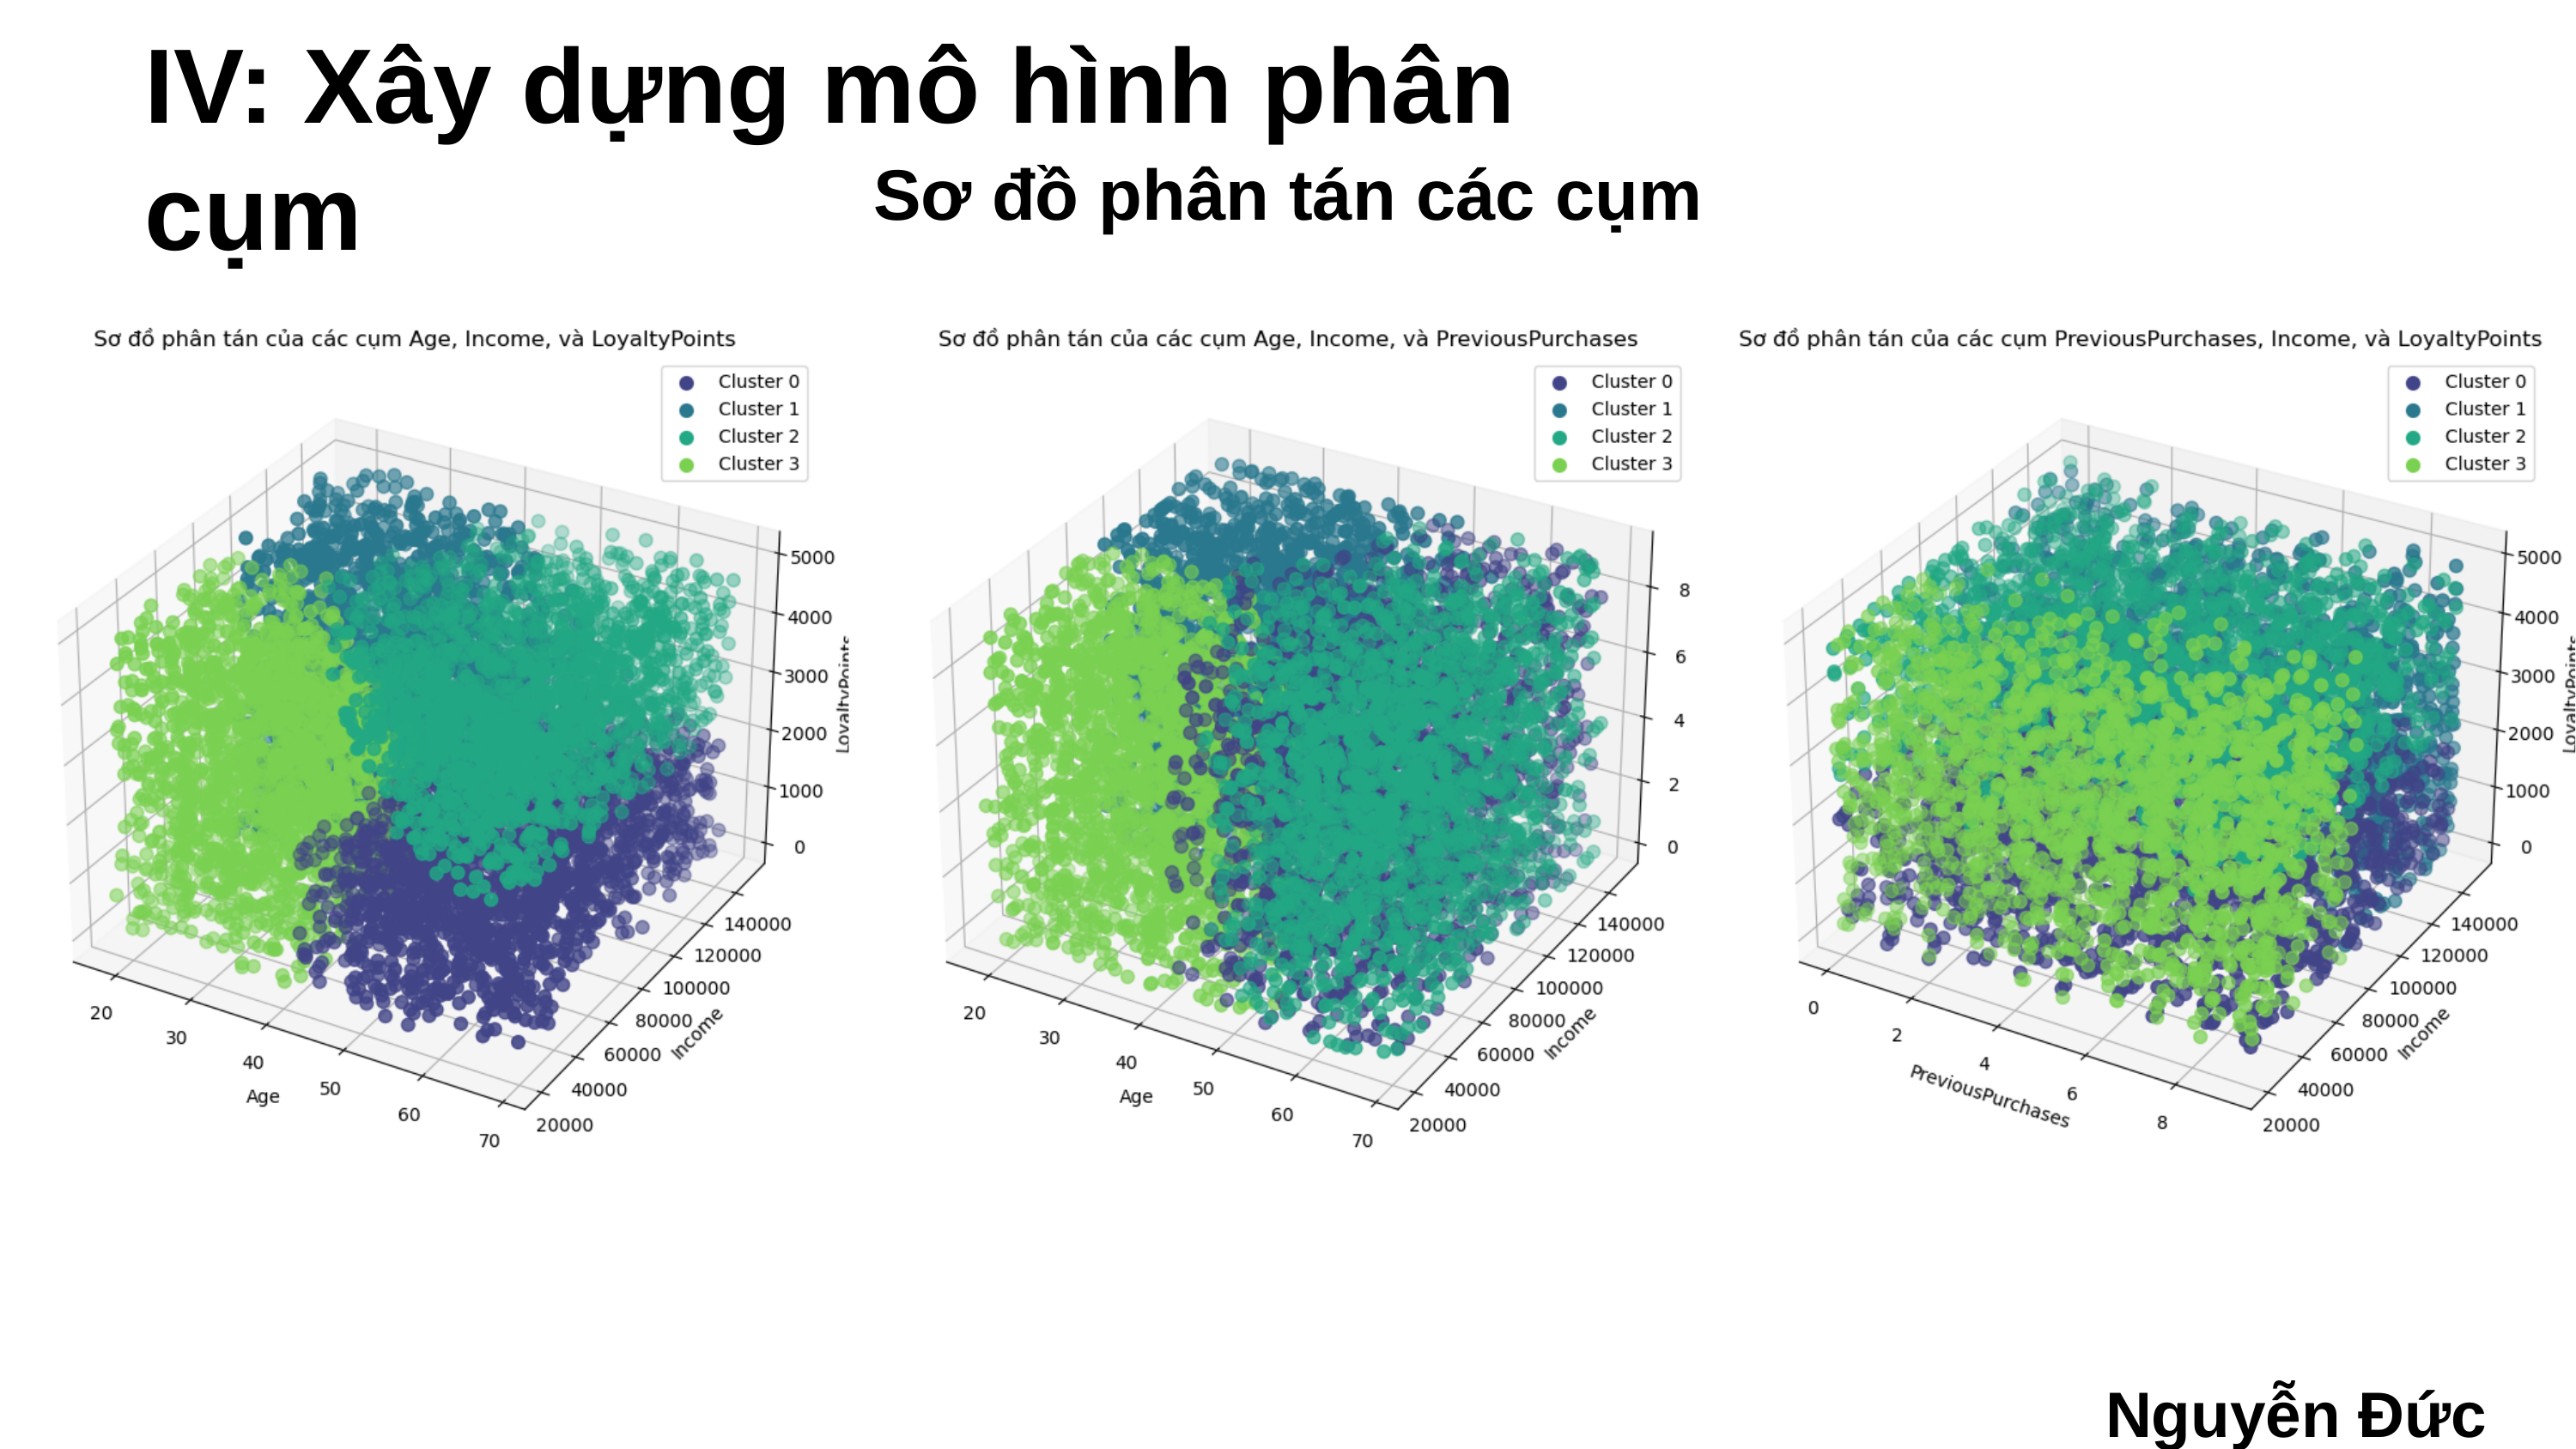

IV: Xây dựng mô hình phân cụm
Sơ đồ phân tán các cụm

Nguyễn Đức Thắng